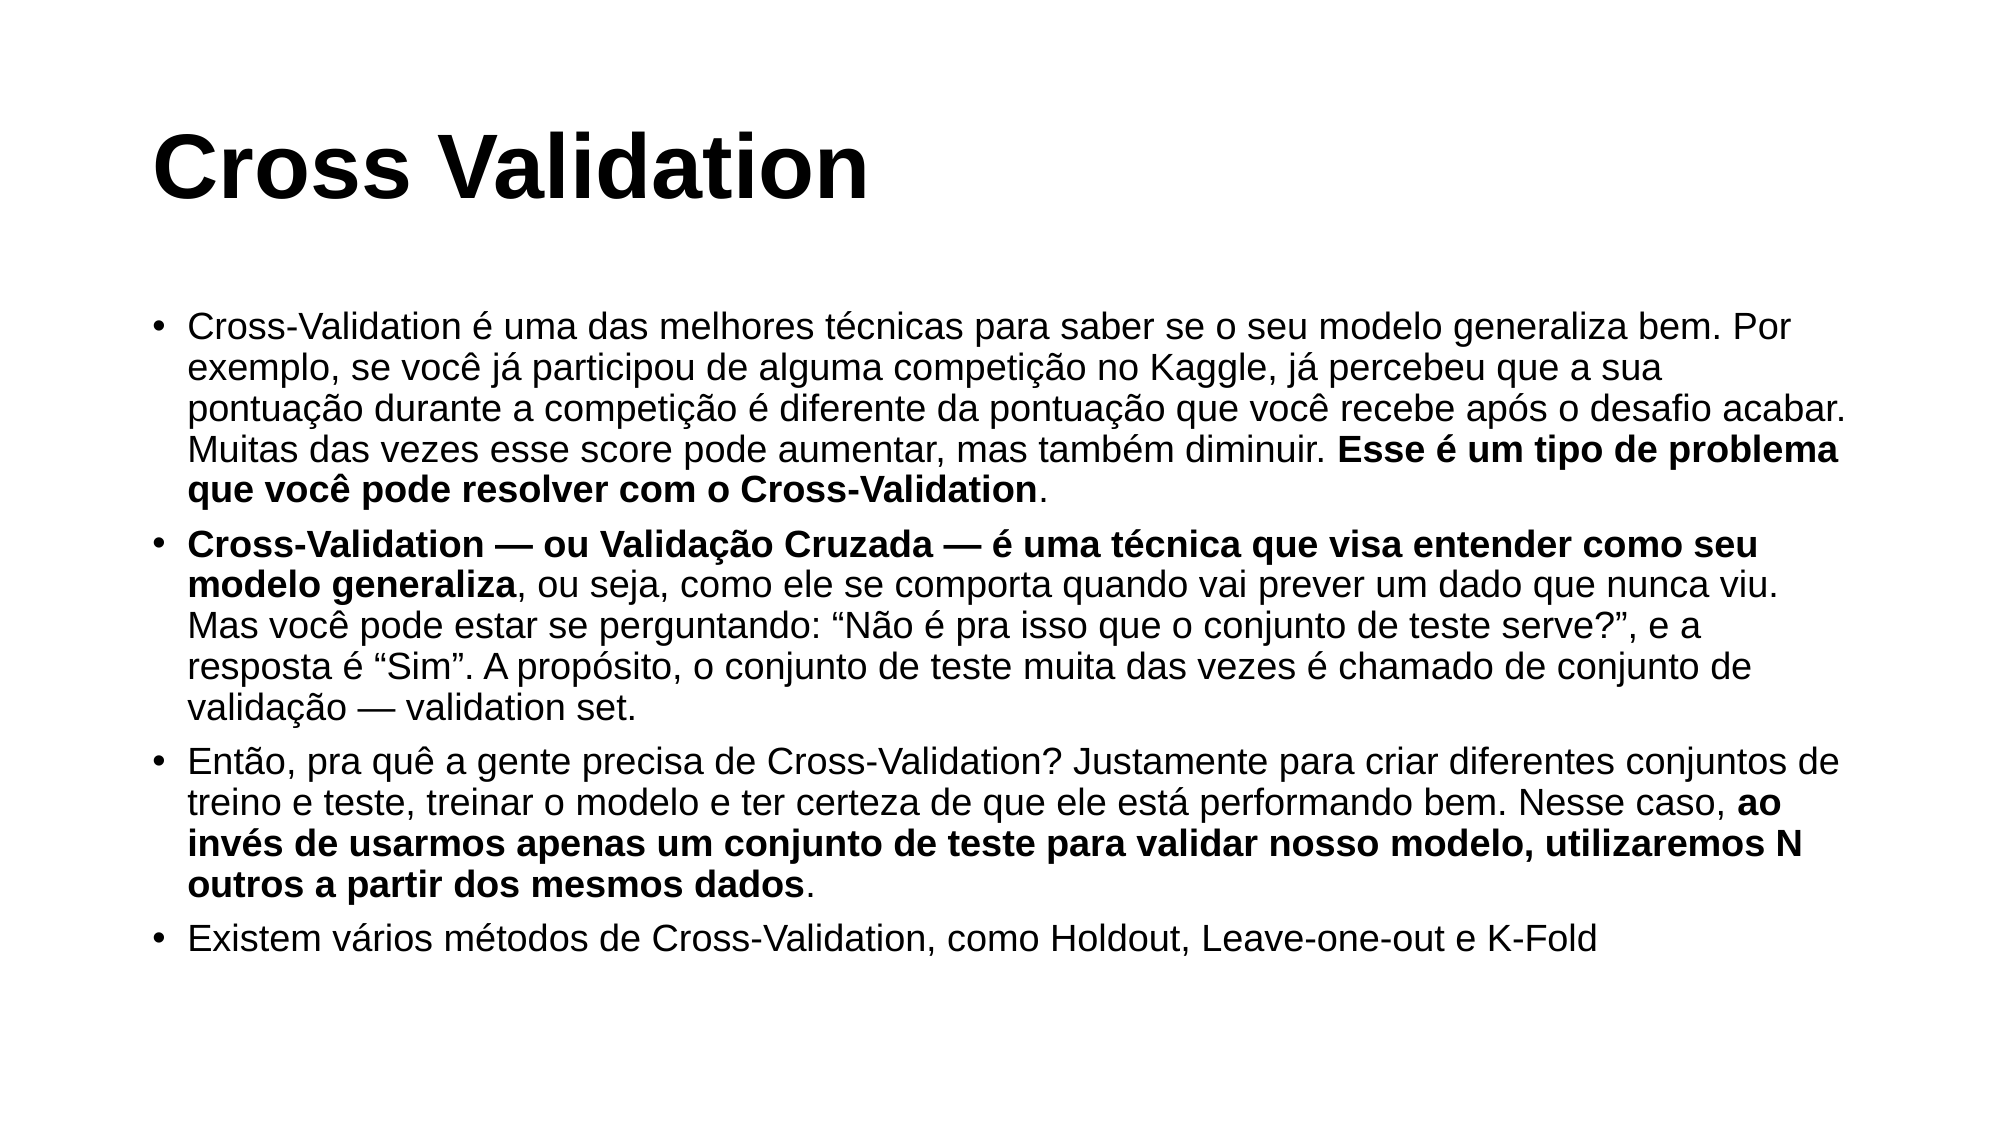

# Cross Validation
Cross-Validation é uma das melhores técnicas para saber se o seu modelo generaliza bem. Por exemplo, se você já participou de alguma competição no Kaggle, já percebeu que a sua pontuação durante a competição é diferente da pontuação que você recebe após o desafio acabar. Muitas das vezes esse score pode aumentar, mas também diminuir. Esse é um tipo de problema que você pode resolver com o Cross-Validation.
Cross-Validation — ou Validação Cruzada — é uma técnica que visa entender como seu modelo generaliza, ou seja, como ele se comporta quando vai prever um dado que nunca viu. Mas você pode estar se perguntando: “Não é pra isso que o conjunto de teste serve?”, e a resposta é “Sim”. A propósito, o conjunto de teste muita das vezes é chamado de conjunto de validação — validation set.
Então, pra quê a gente precisa de Cross-Validation? Justamente para criar diferentes conjuntos de treino e teste, treinar o modelo e ter certeza de que ele está performando bem. Nesse caso, ao invés de usarmos apenas um conjunto de teste para validar nosso modelo, utilizaremos N outros a partir dos mesmos dados.
Existem vários métodos de Cross-Validation, como Holdout, Leave-one-out e K-Fold